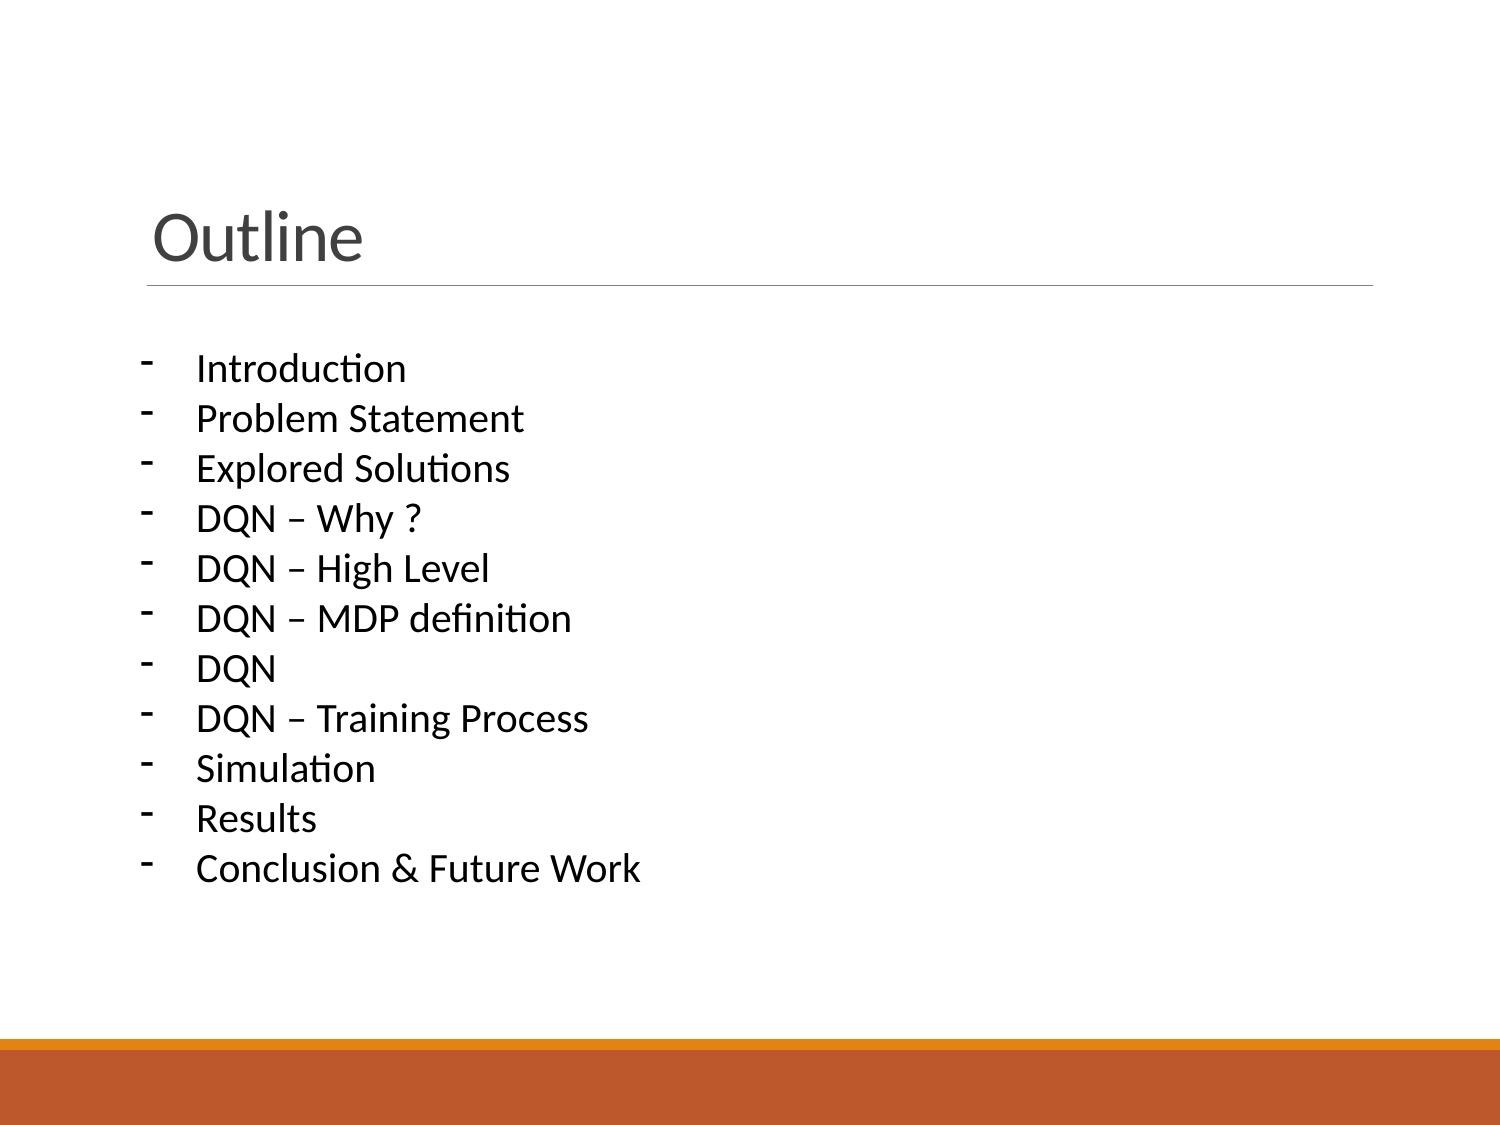

# Outline
Introduction
Problem Statement
Explored Solutions
DQN – Why ?
DQN – High Level
DQN – MDP definition
DQN
DQN – Training Process
Simulation
Results
Conclusion & Future Work